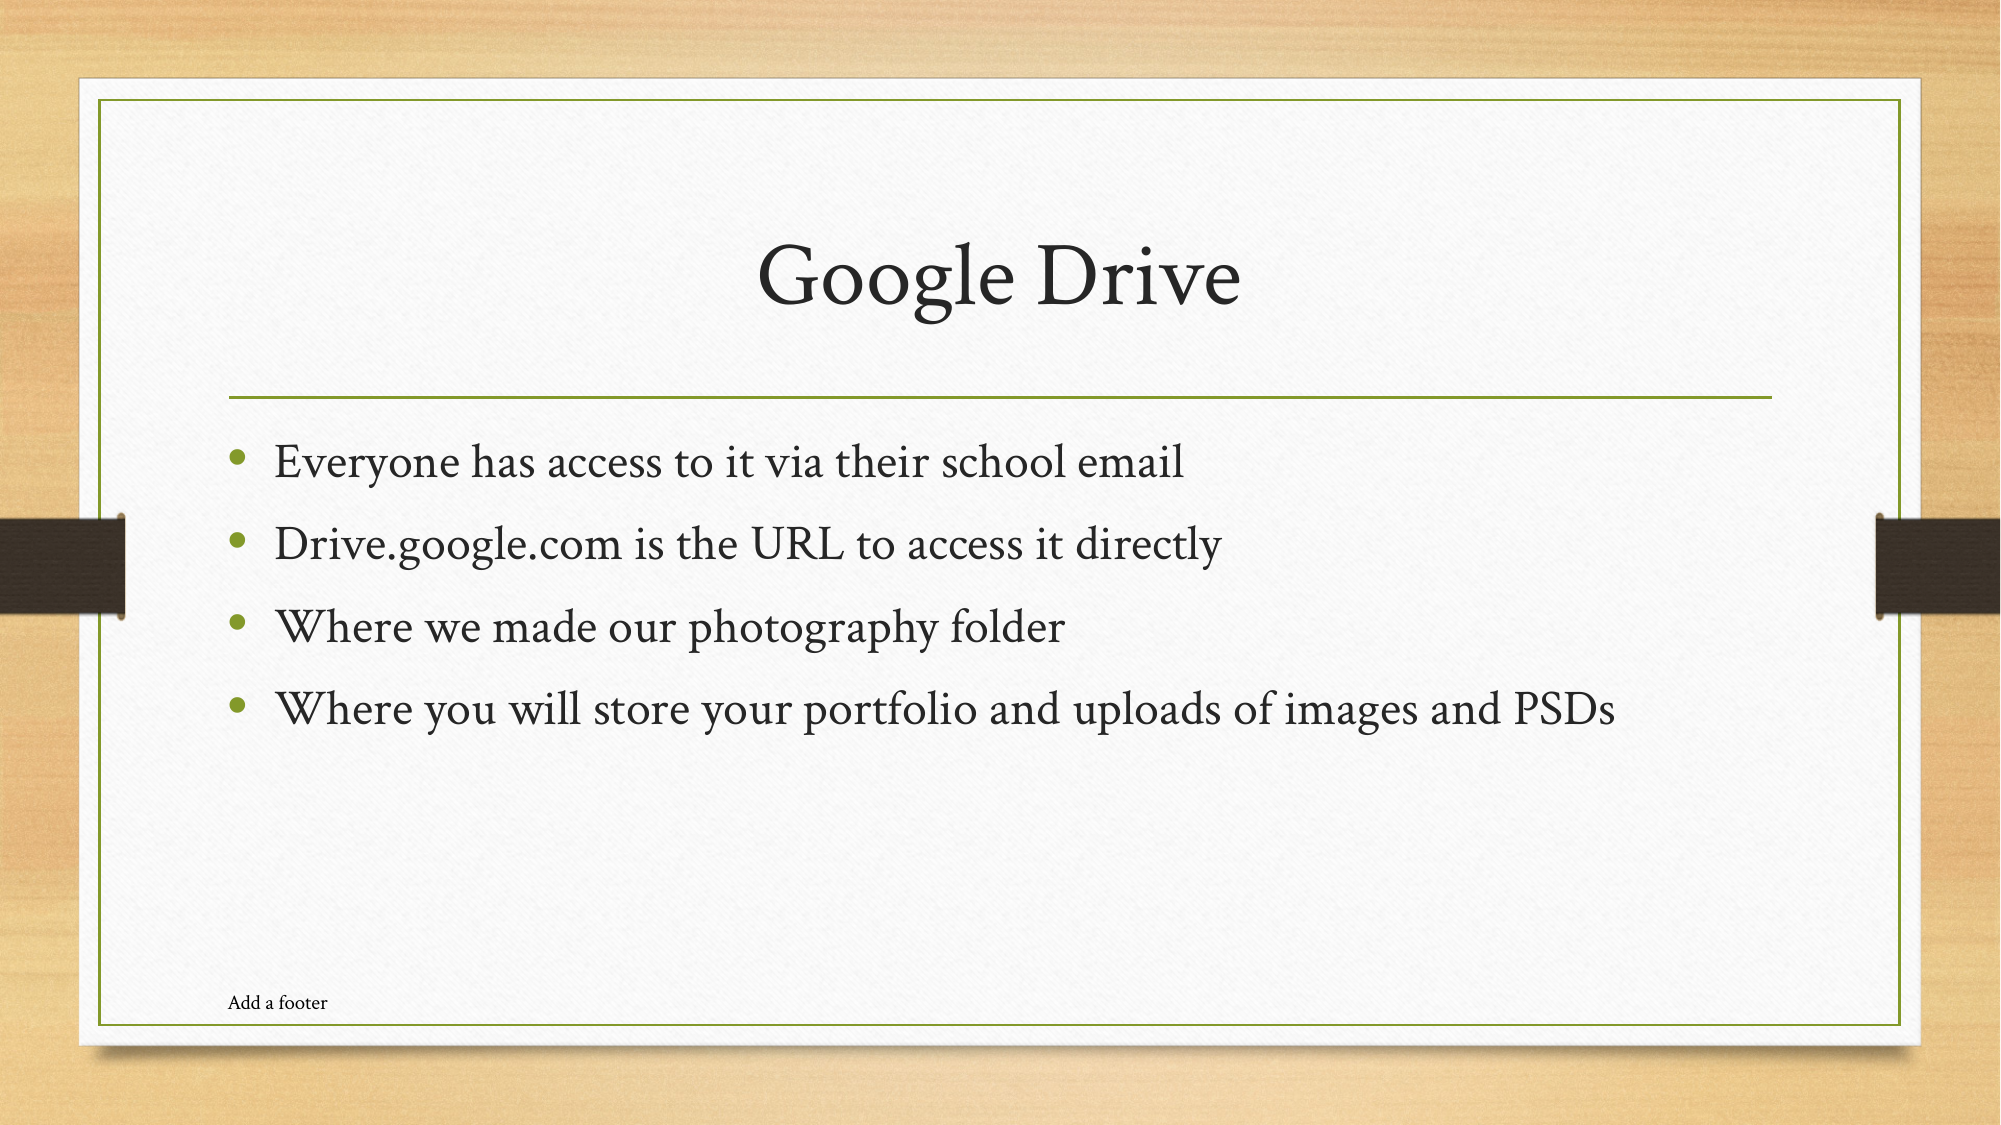

# Google Drive
Everyone has access to it via their school email
Drive.google.com is the URL to access it directly
Where we made our photography folder
Where you will store your portfolio and uploads of images and PSDs
Add a footer